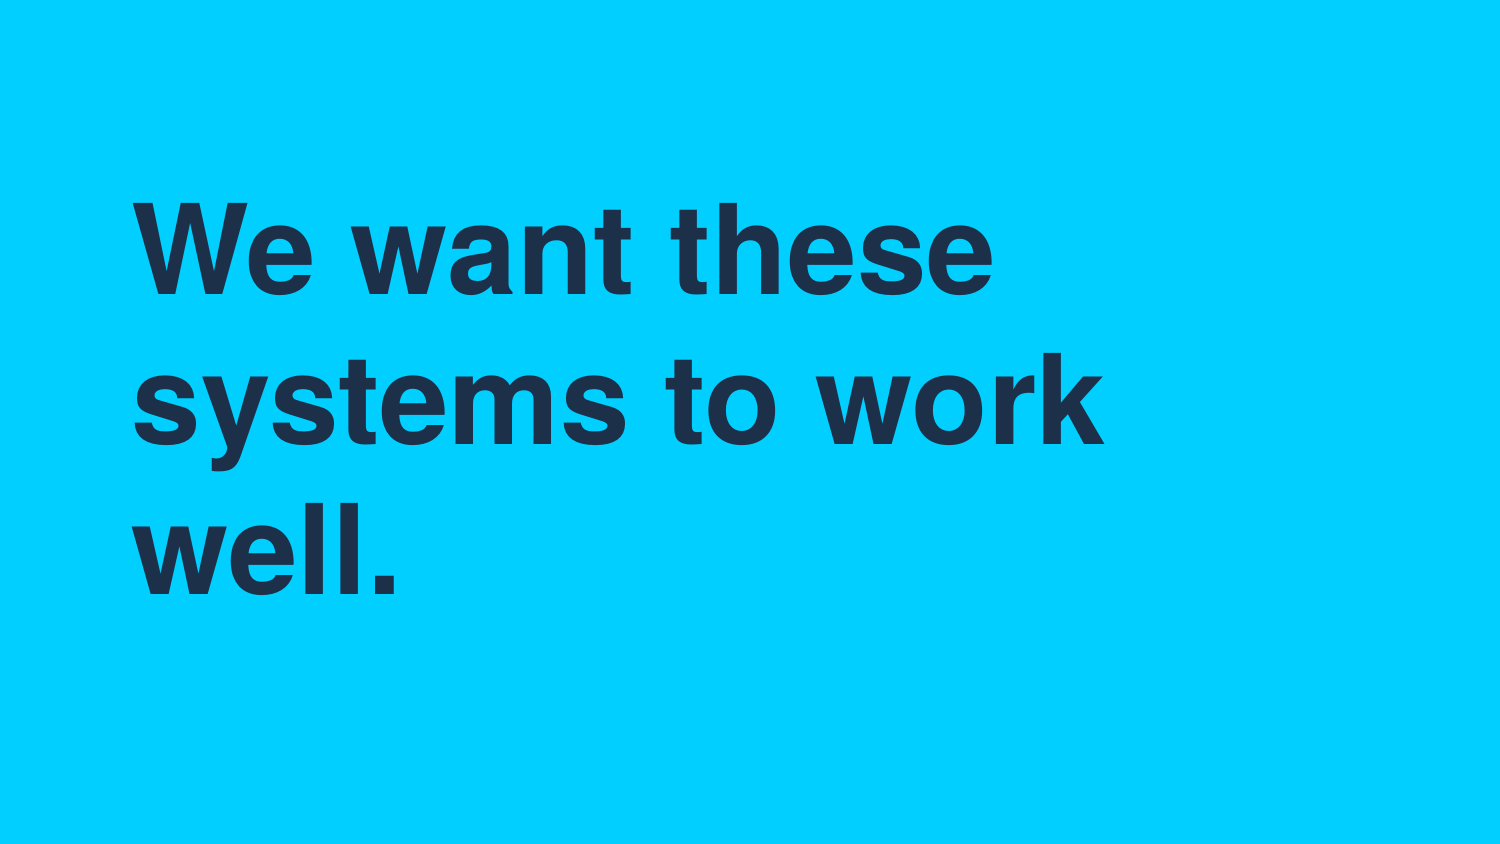

# We want these systems to work well.